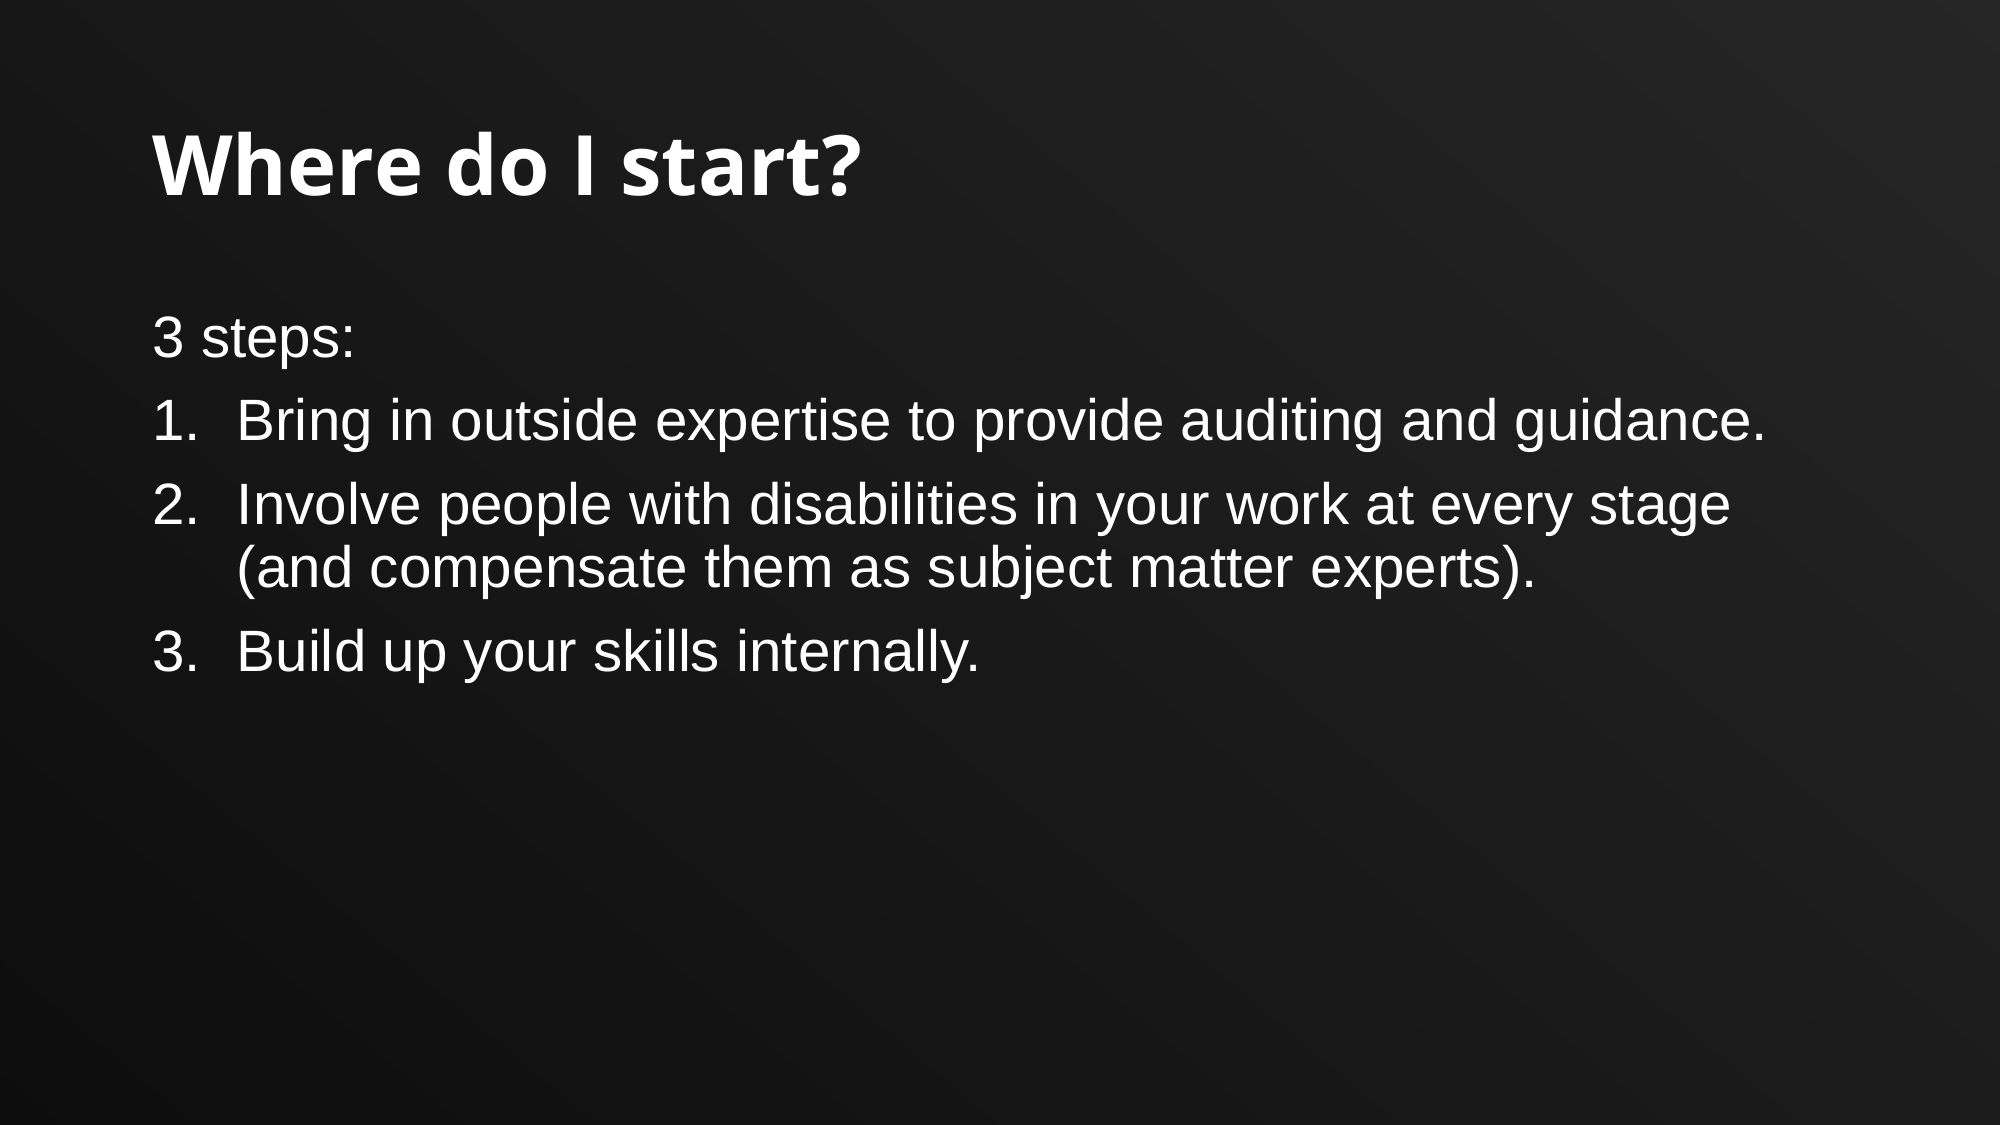

# Where do I start?
3 steps:
Bring in outside expertise to provide auditing and guidance.
Involve people with disabilities in your work at every stage (and compensate them as subject matter experts).
Build up your skills internally.